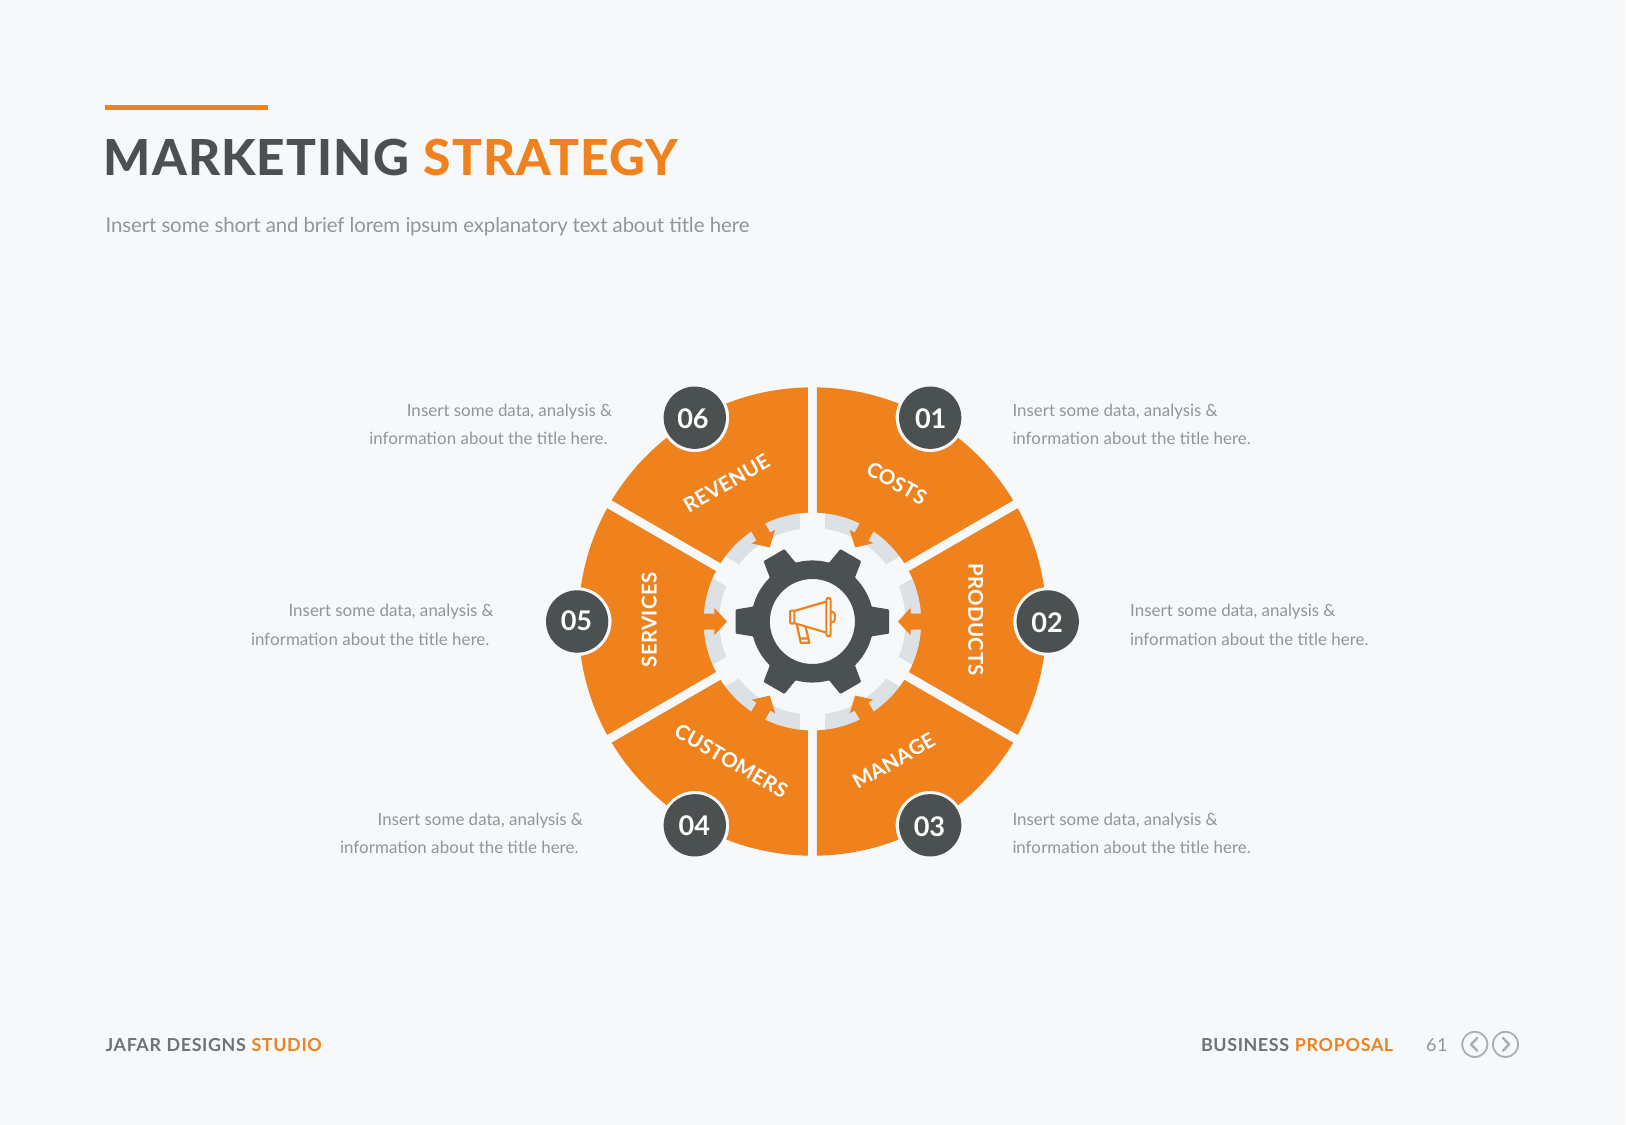

Marketing Strategy
Insert some short and brief lorem ipsum explanatory text about title here

06

01

Insert some data, analysis & information about the title here.
Insert some data, analysis & information about the title here.
revenue
costs

05

02
Insert some data, analysis & information about the title here.
Insert some data, analysis & information about the title here.

services
Products

customers
manage

04

03
Insert some data, analysis & information about the title here.
Insert some data, analysis & information about the title here.